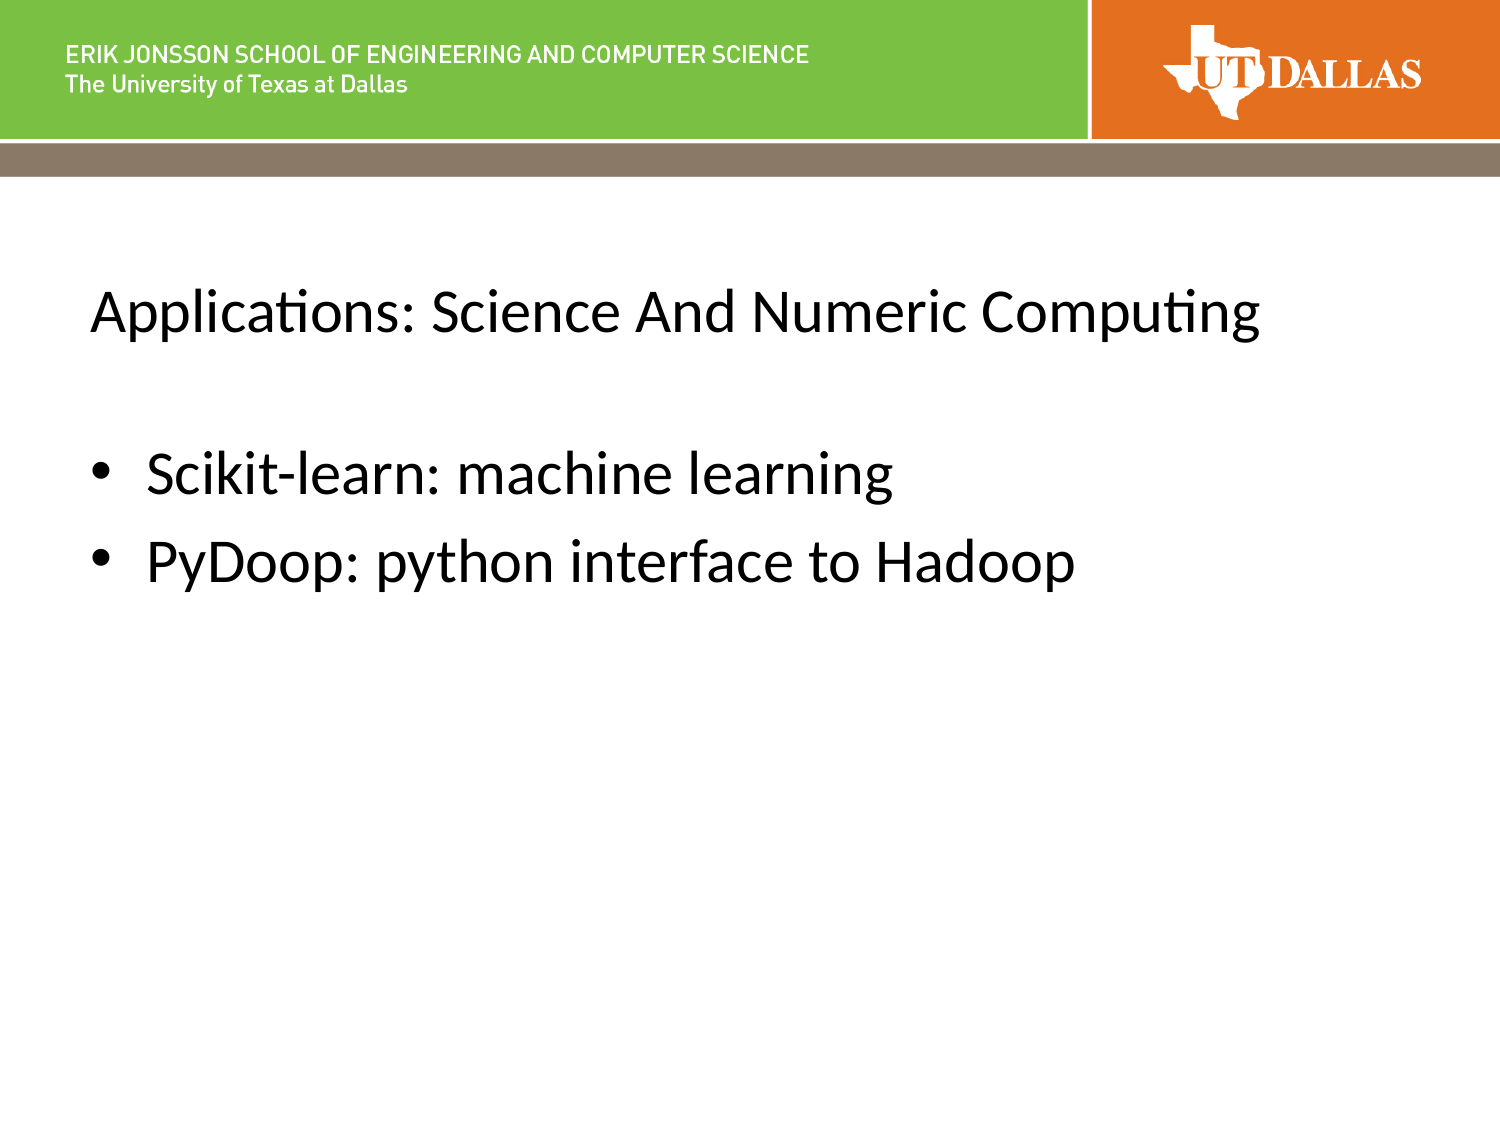

Applications: Science And Numeric Computing
Scikit-learn: machine learning
PyDoop: python interface to Hadoop